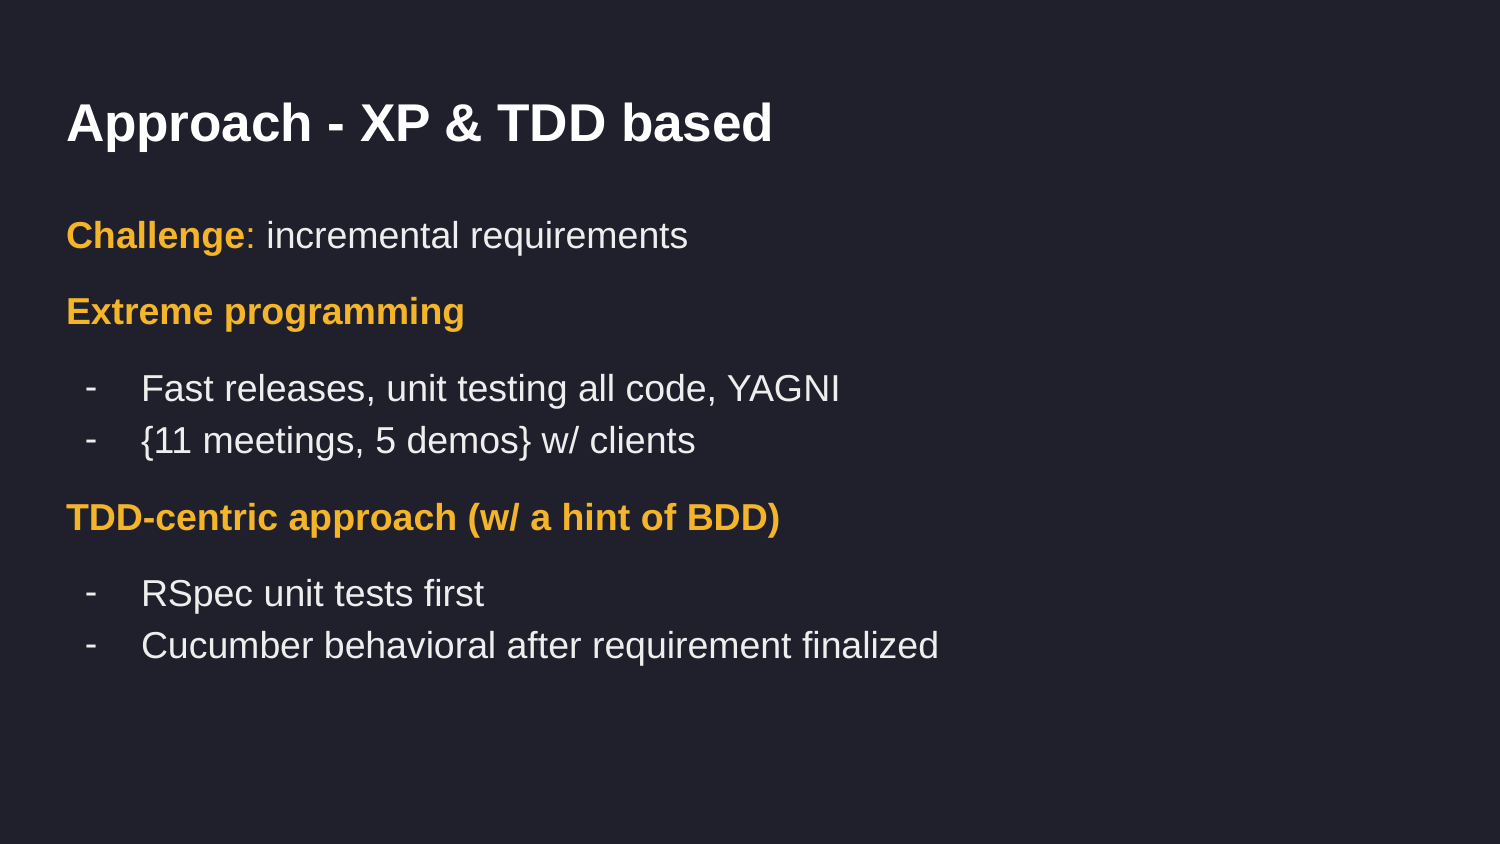

# Approach - XP & TDD based
Challenge: incremental requirements
Extreme programming
Fast releases, unit testing all code, YAGNI
{11 meetings, 5 demos} w/ clients
TDD-centric approach (w/ a hint of BDD)
RSpec unit tests first
Cucumber behavioral after requirement finalized